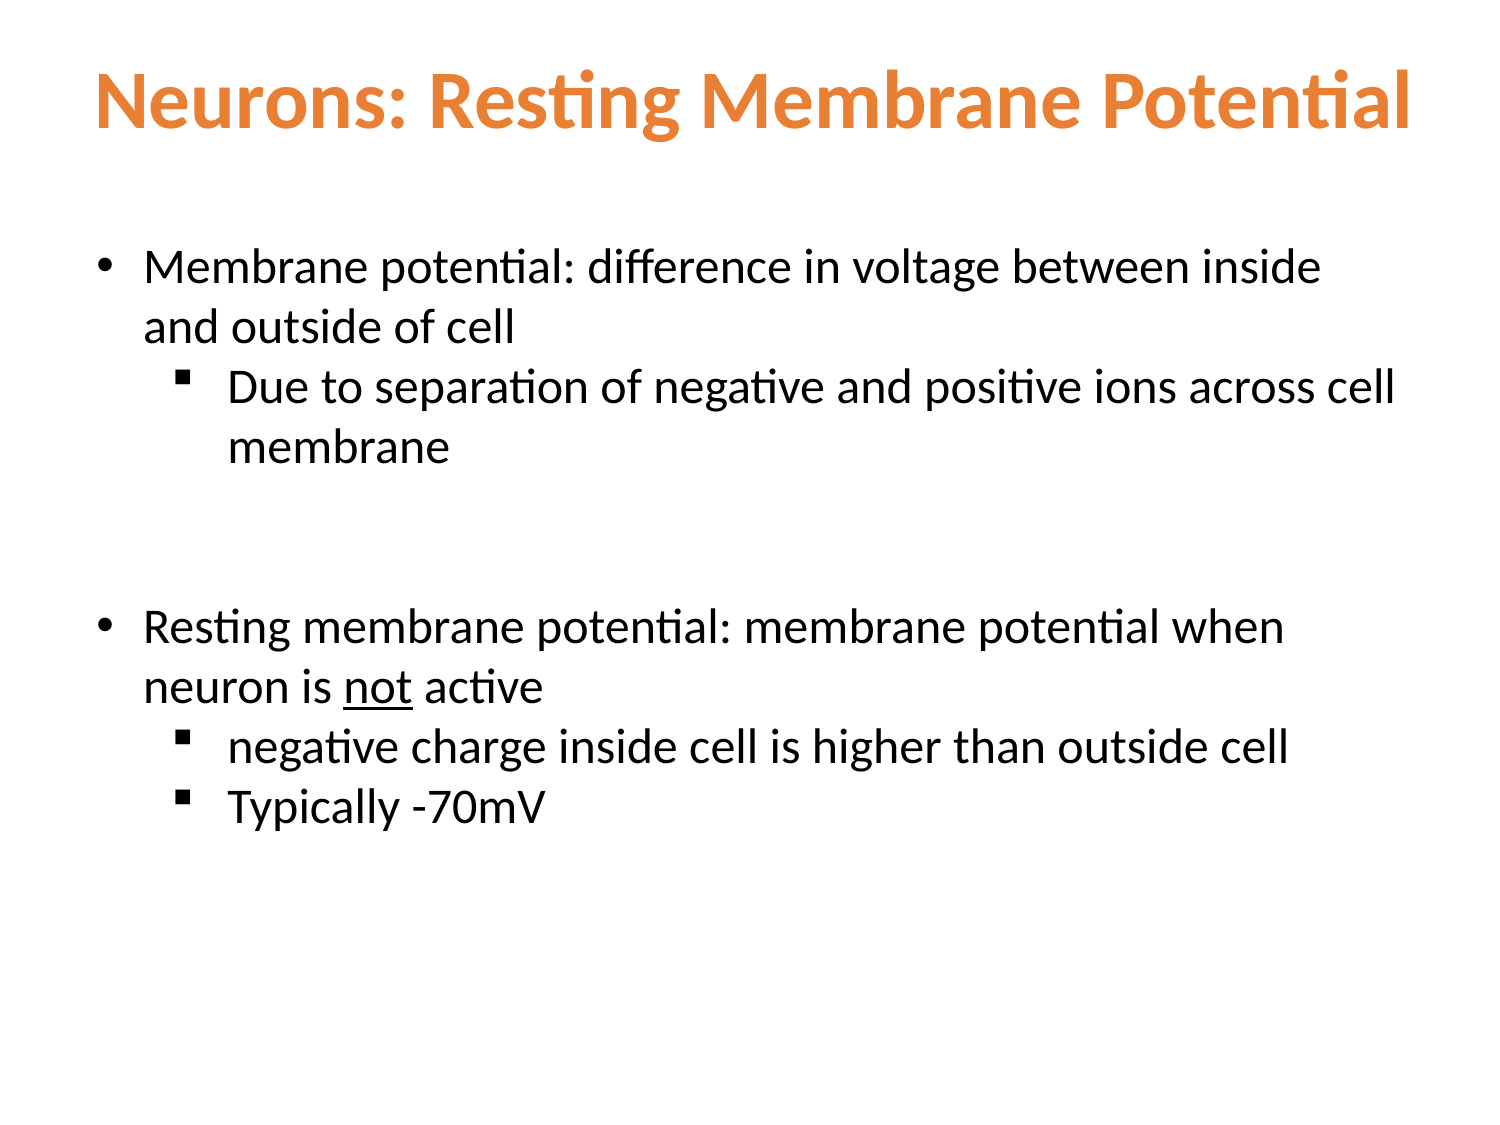

Neurons: Resting Membrane Potential
Membrane potential: difference in voltage between inside and outside of cell
Due to separation of negative and positive ions across cell membrane

Resting membrane potential: membrane potential when neuron is not active
negative charge inside cell is higher than outside cell
Typically -70mV